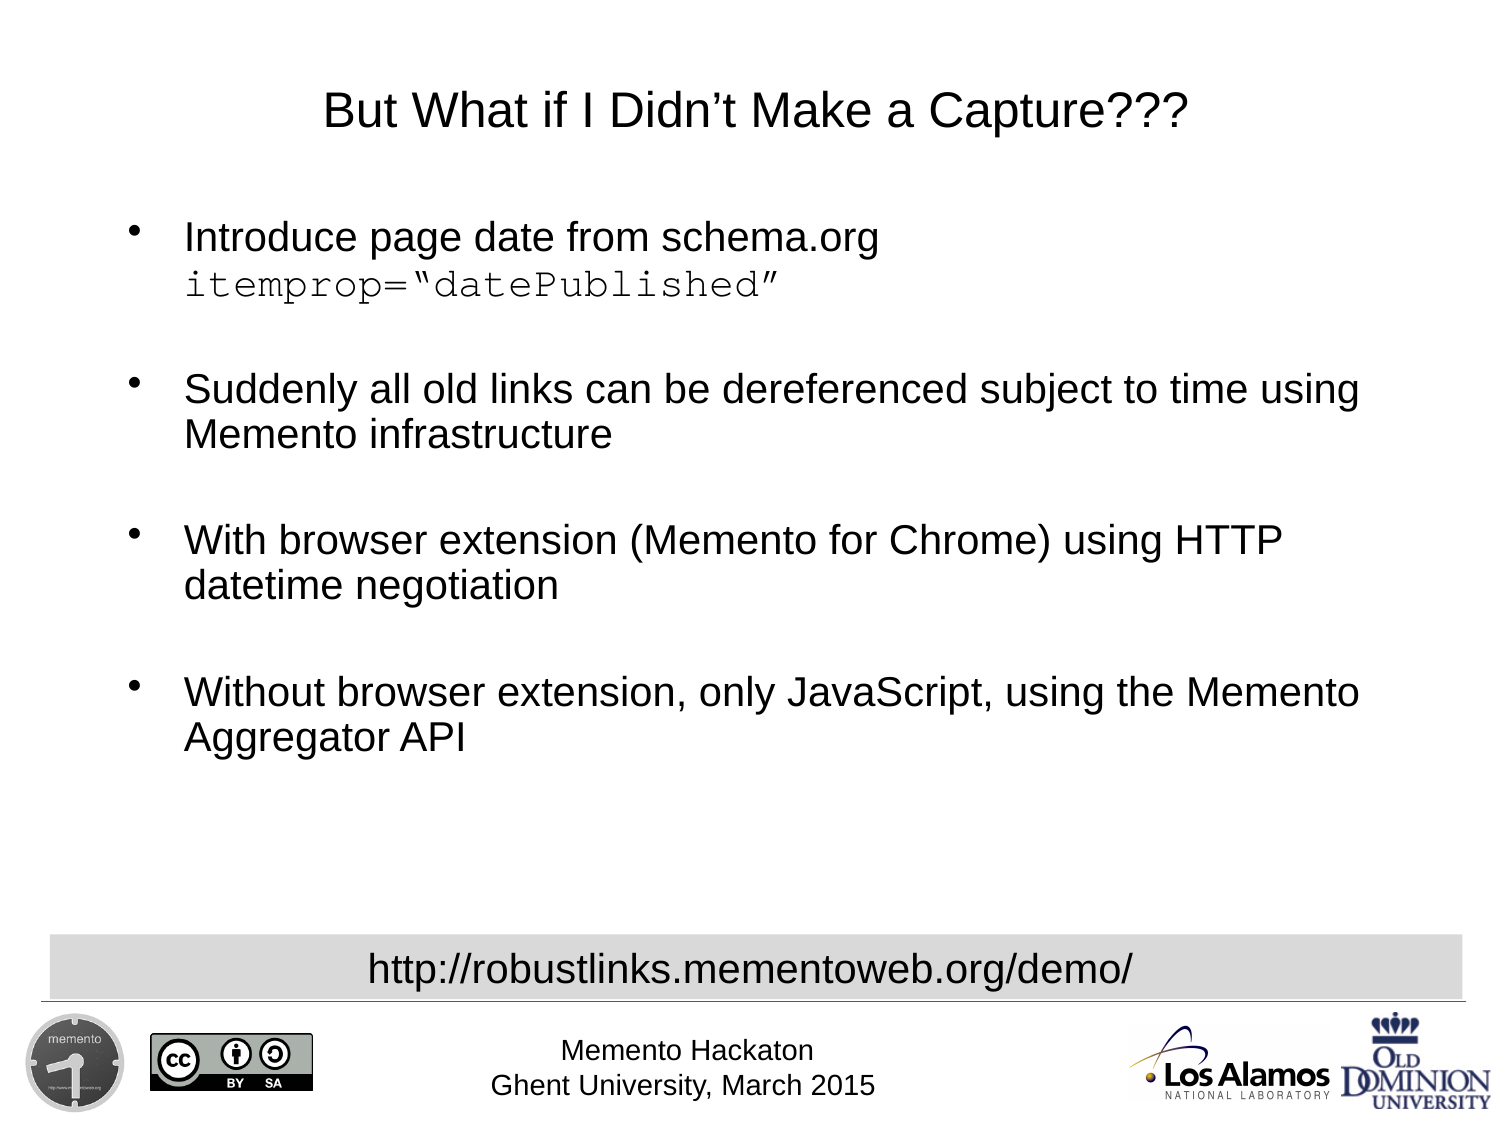

# But What if I Didn’t Make a Capture???

Introduce page date from schema.org itemprop=“datePublished”

Suddenly all old links can be dereferenced subject to time using Memento infrastructure

With browser extension (Memento for Chrome) using HTTP datetime negotiation

Without browser extension, only JavaScript, using the Memento Aggregator API

http://robustlinks.mementoweb.org/demo/